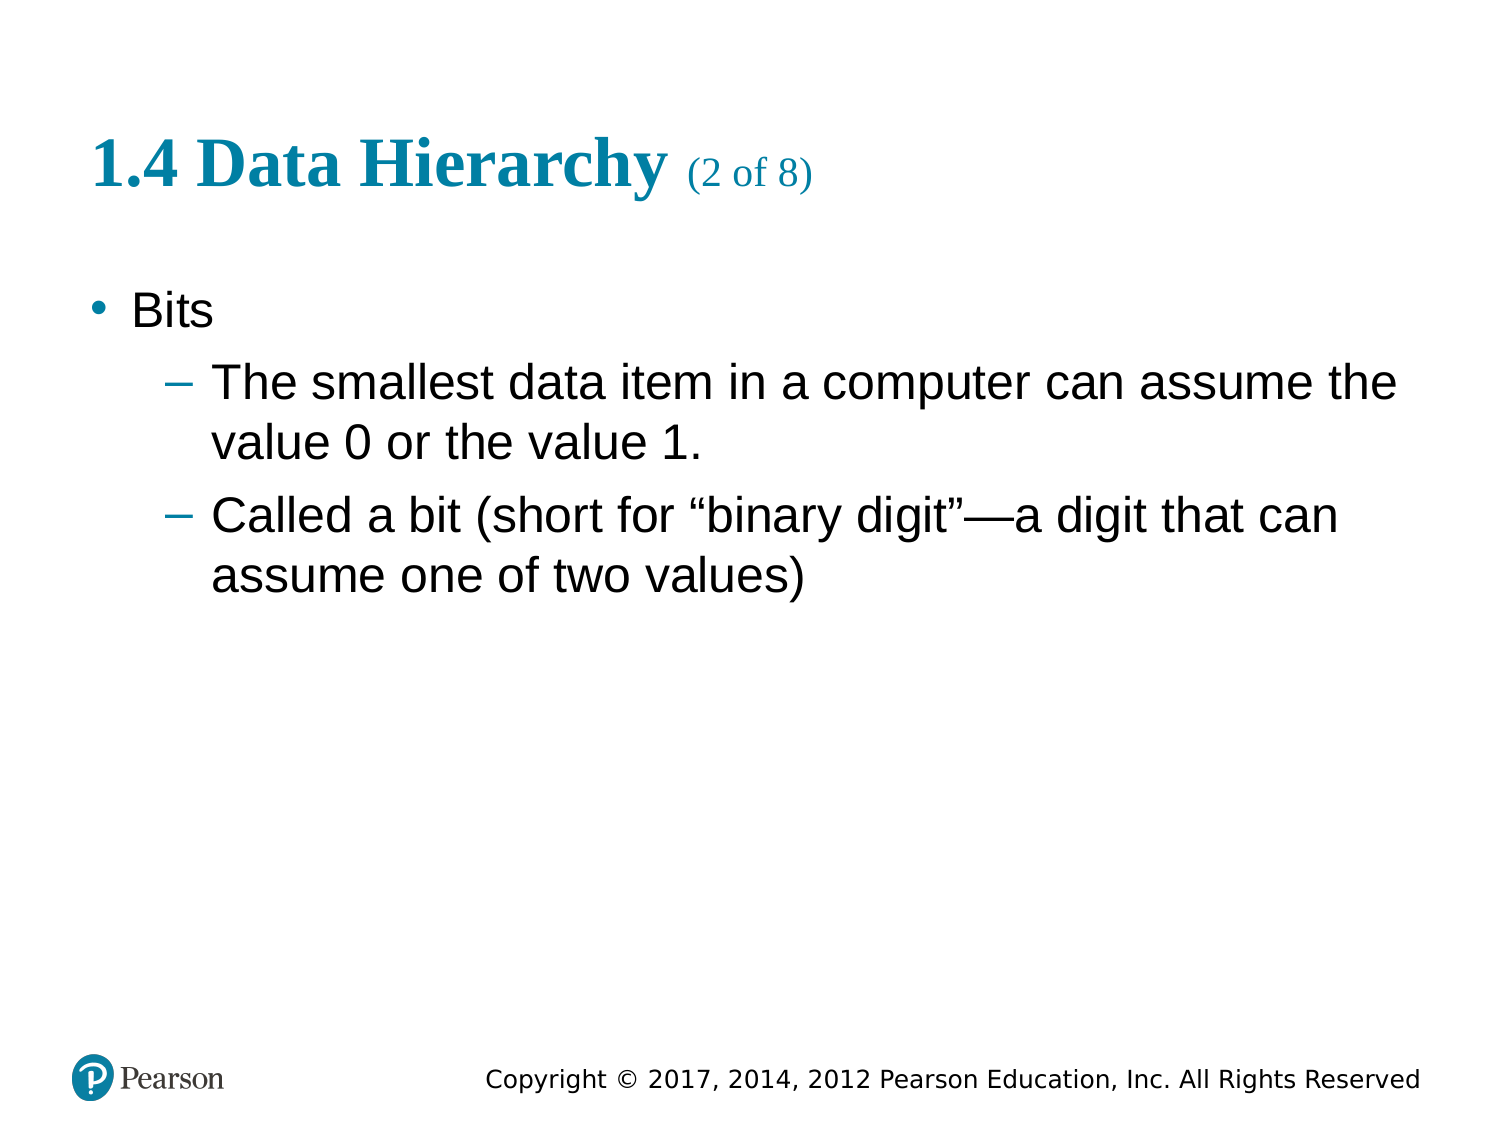

# 1.4 Data Hierarchy (2 of 8)
Bits
The smallest data item in a computer can assume the value 0 or the value 1.
Called a bit (short for “binary digit”—a digit that can assume one of two values)